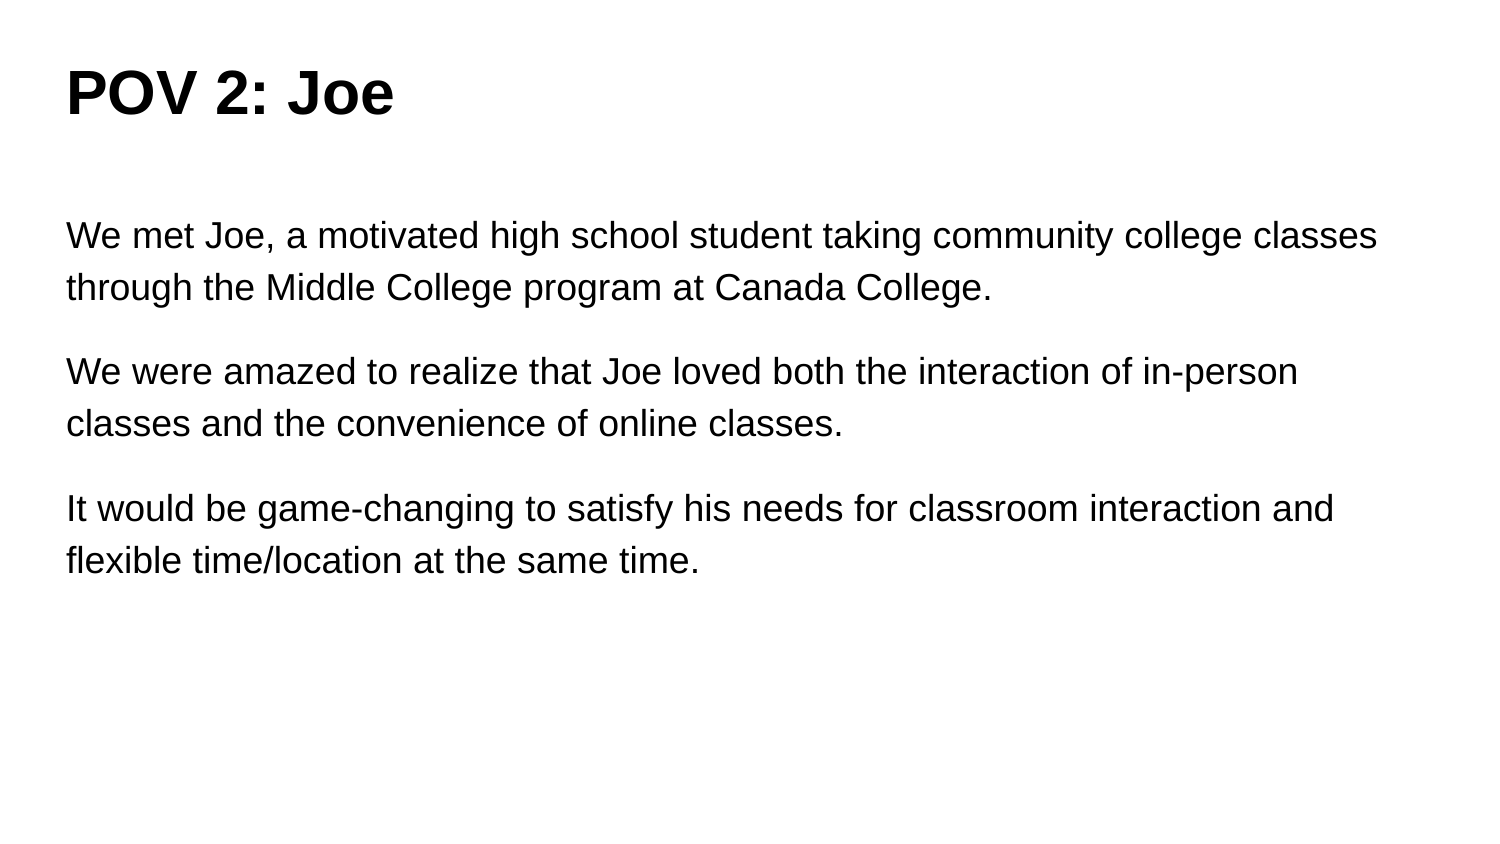

# POV 2: Joe
We met Joe, a motivated high school student taking community college classes through the Middle College program at Canada College.
We were amazed to realize that Joe loved both the interaction of in-person classes and the convenience of online classes.
It would be game-changing to satisfy his needs for classroom interaction and flexible time/location at the same time.